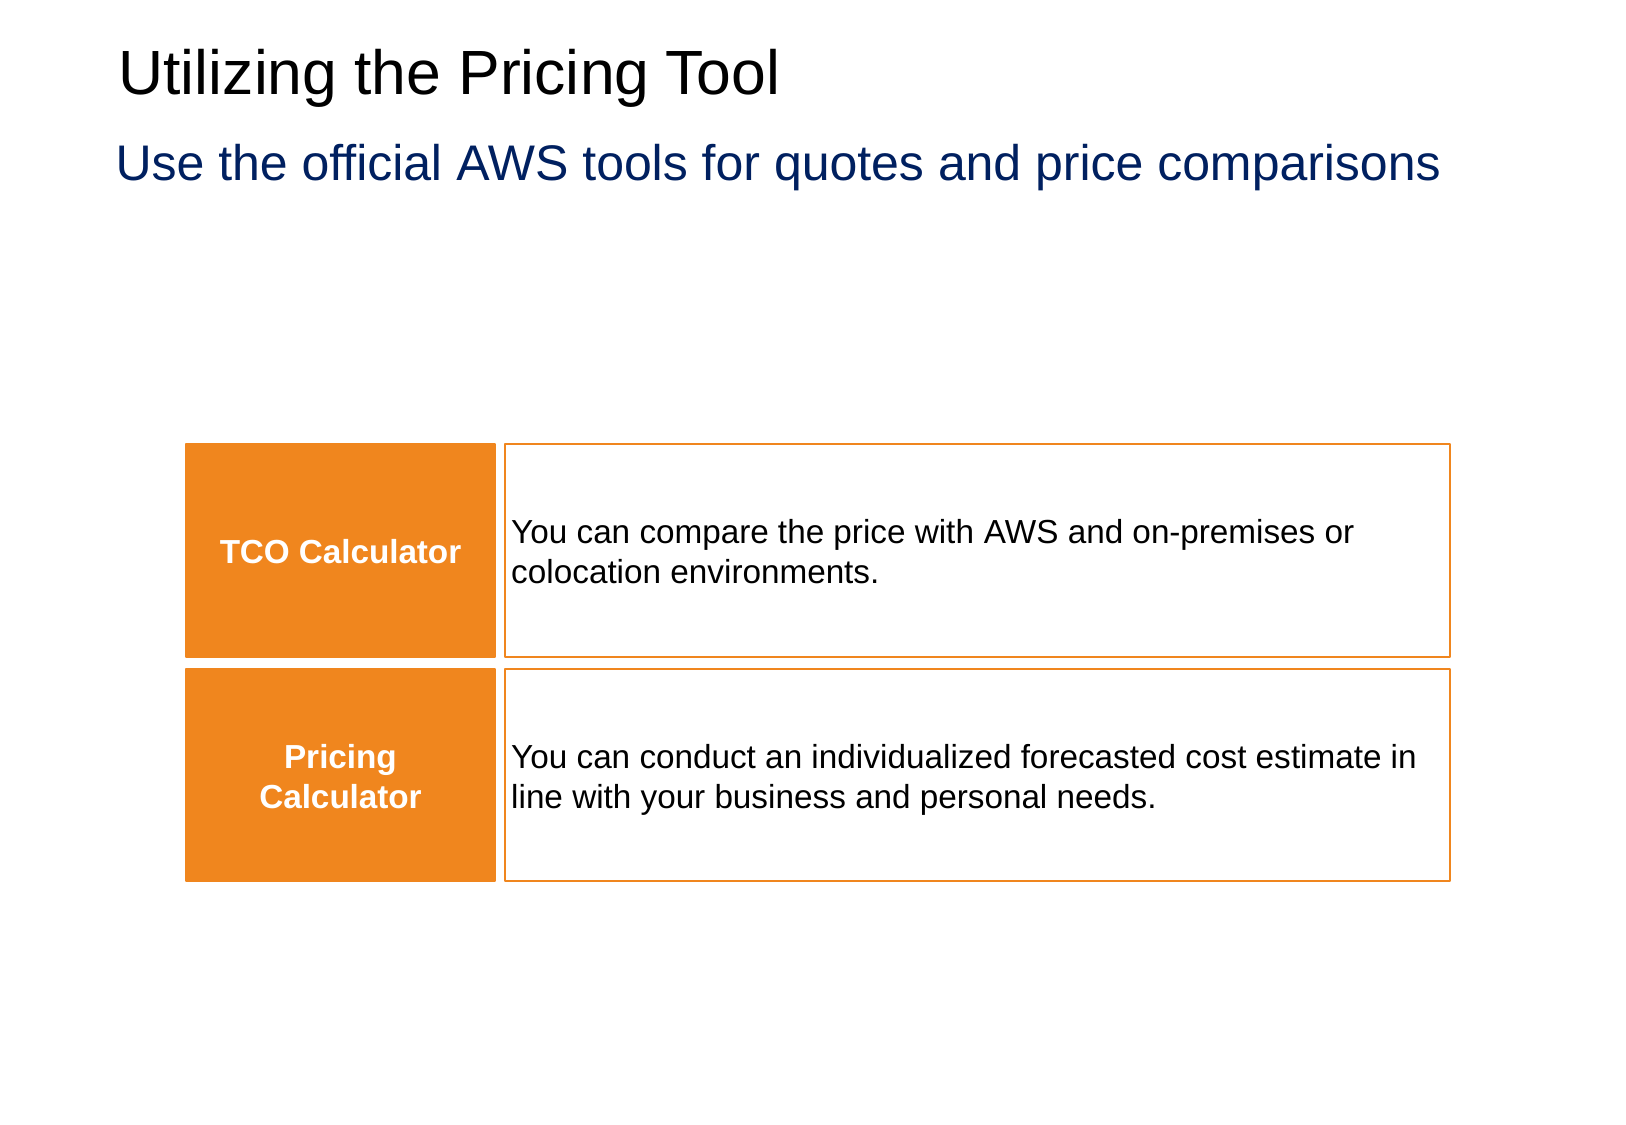

Utilizing the Pricing Tool
Use the official AWS tools for quotes and price comparisons
TCO Calculator
You can compare the price with AWS and on-premises or colocation environments.
Pricing
Calculator
You can conduct an individualized forecasted cost estimate in line with your business and personal needs.